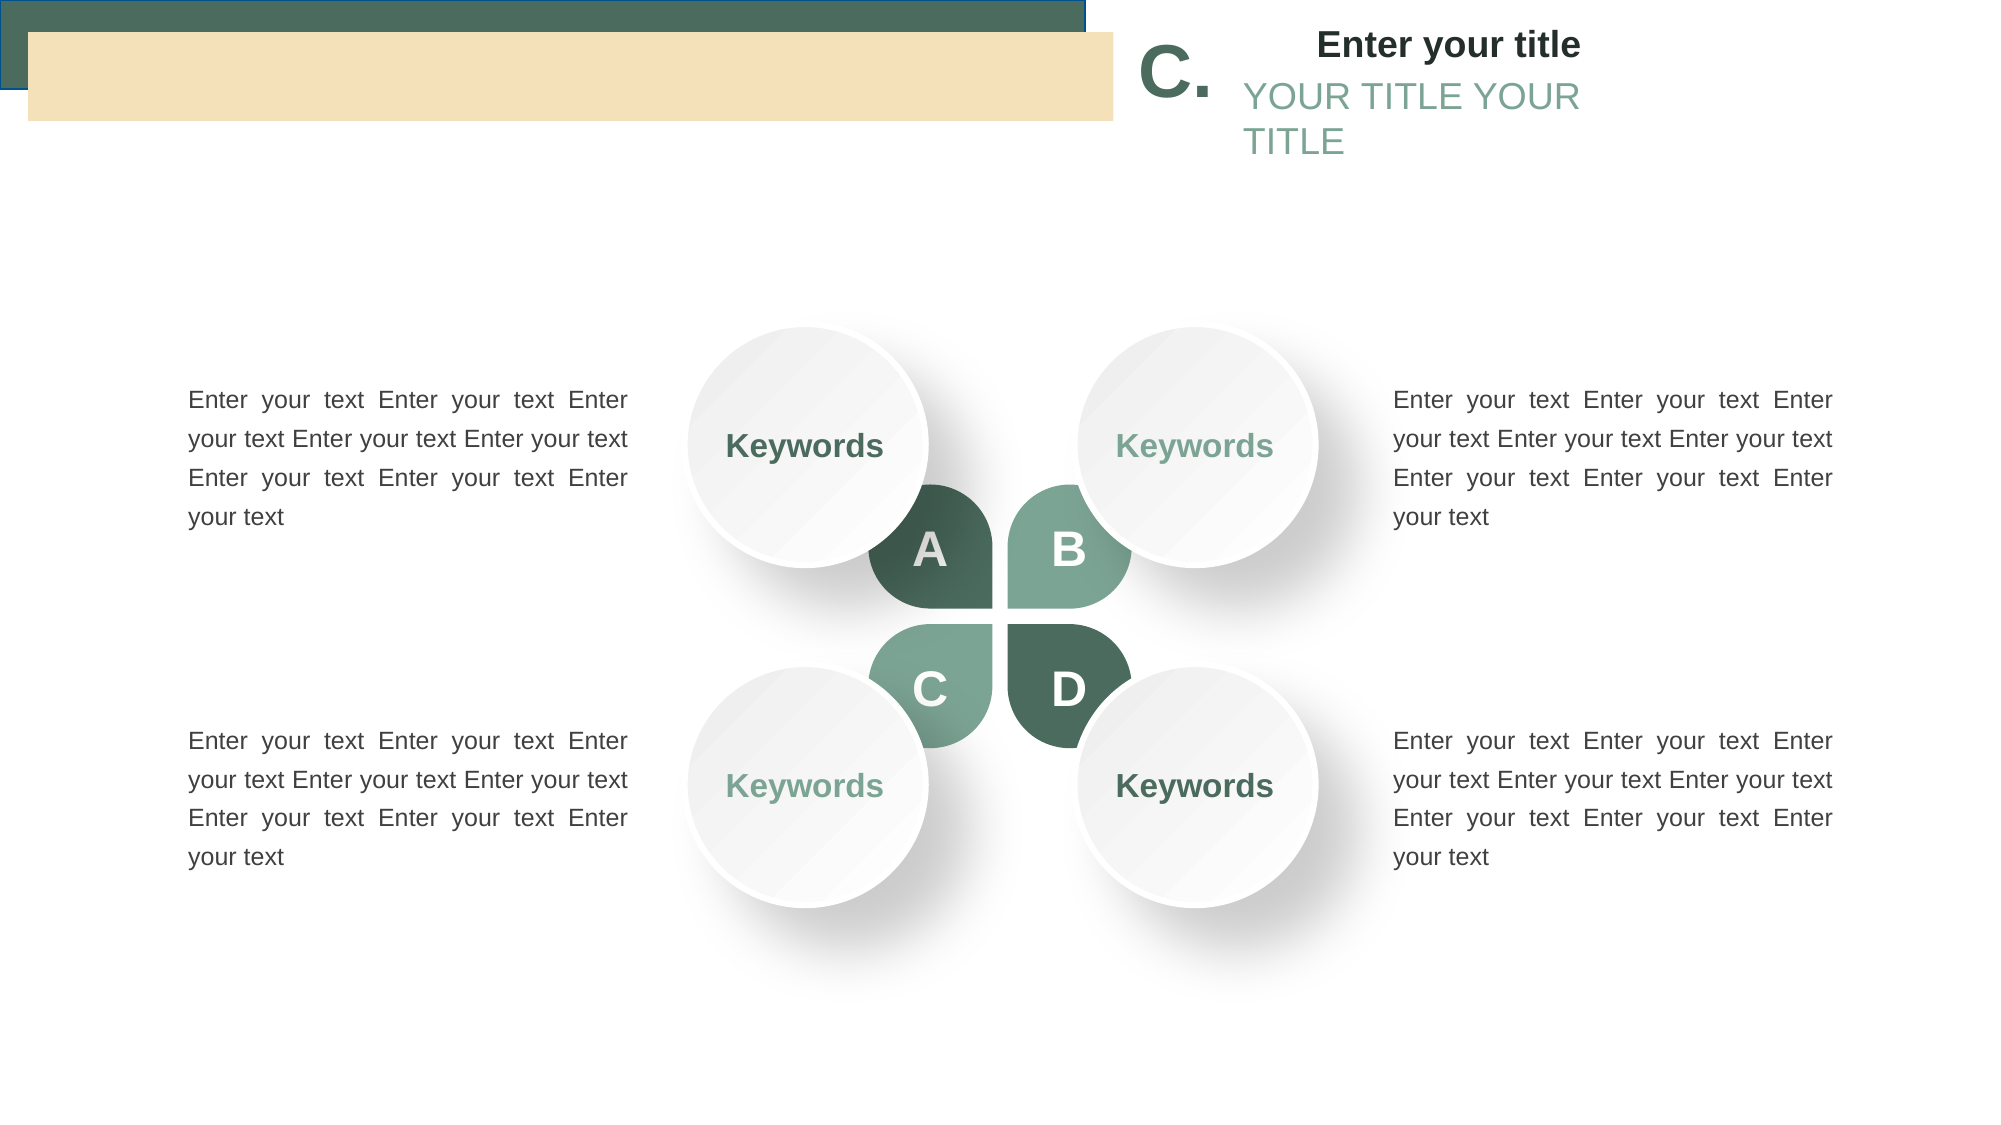

Enter your title
C.

YOUR TITLE YOUR TITLE
Keywords
Keywords
Enter your text Enter your text Enter your text Enter your text Enter your text Enter your text Enter your text Enter your text
Enter your text Enter your text Enter your text Enter your text Enter your text Enter your text Enter your text Enter your text

A

B

C

D
Keywords
Keywords
Enter your text Enter your text Enter your text Enter your text Enter your text Enter your text Enter your text Enter your text
Enter your text Enter your text Enter your text Enter your text Enter your text Enter your text Enter your text Enter your text